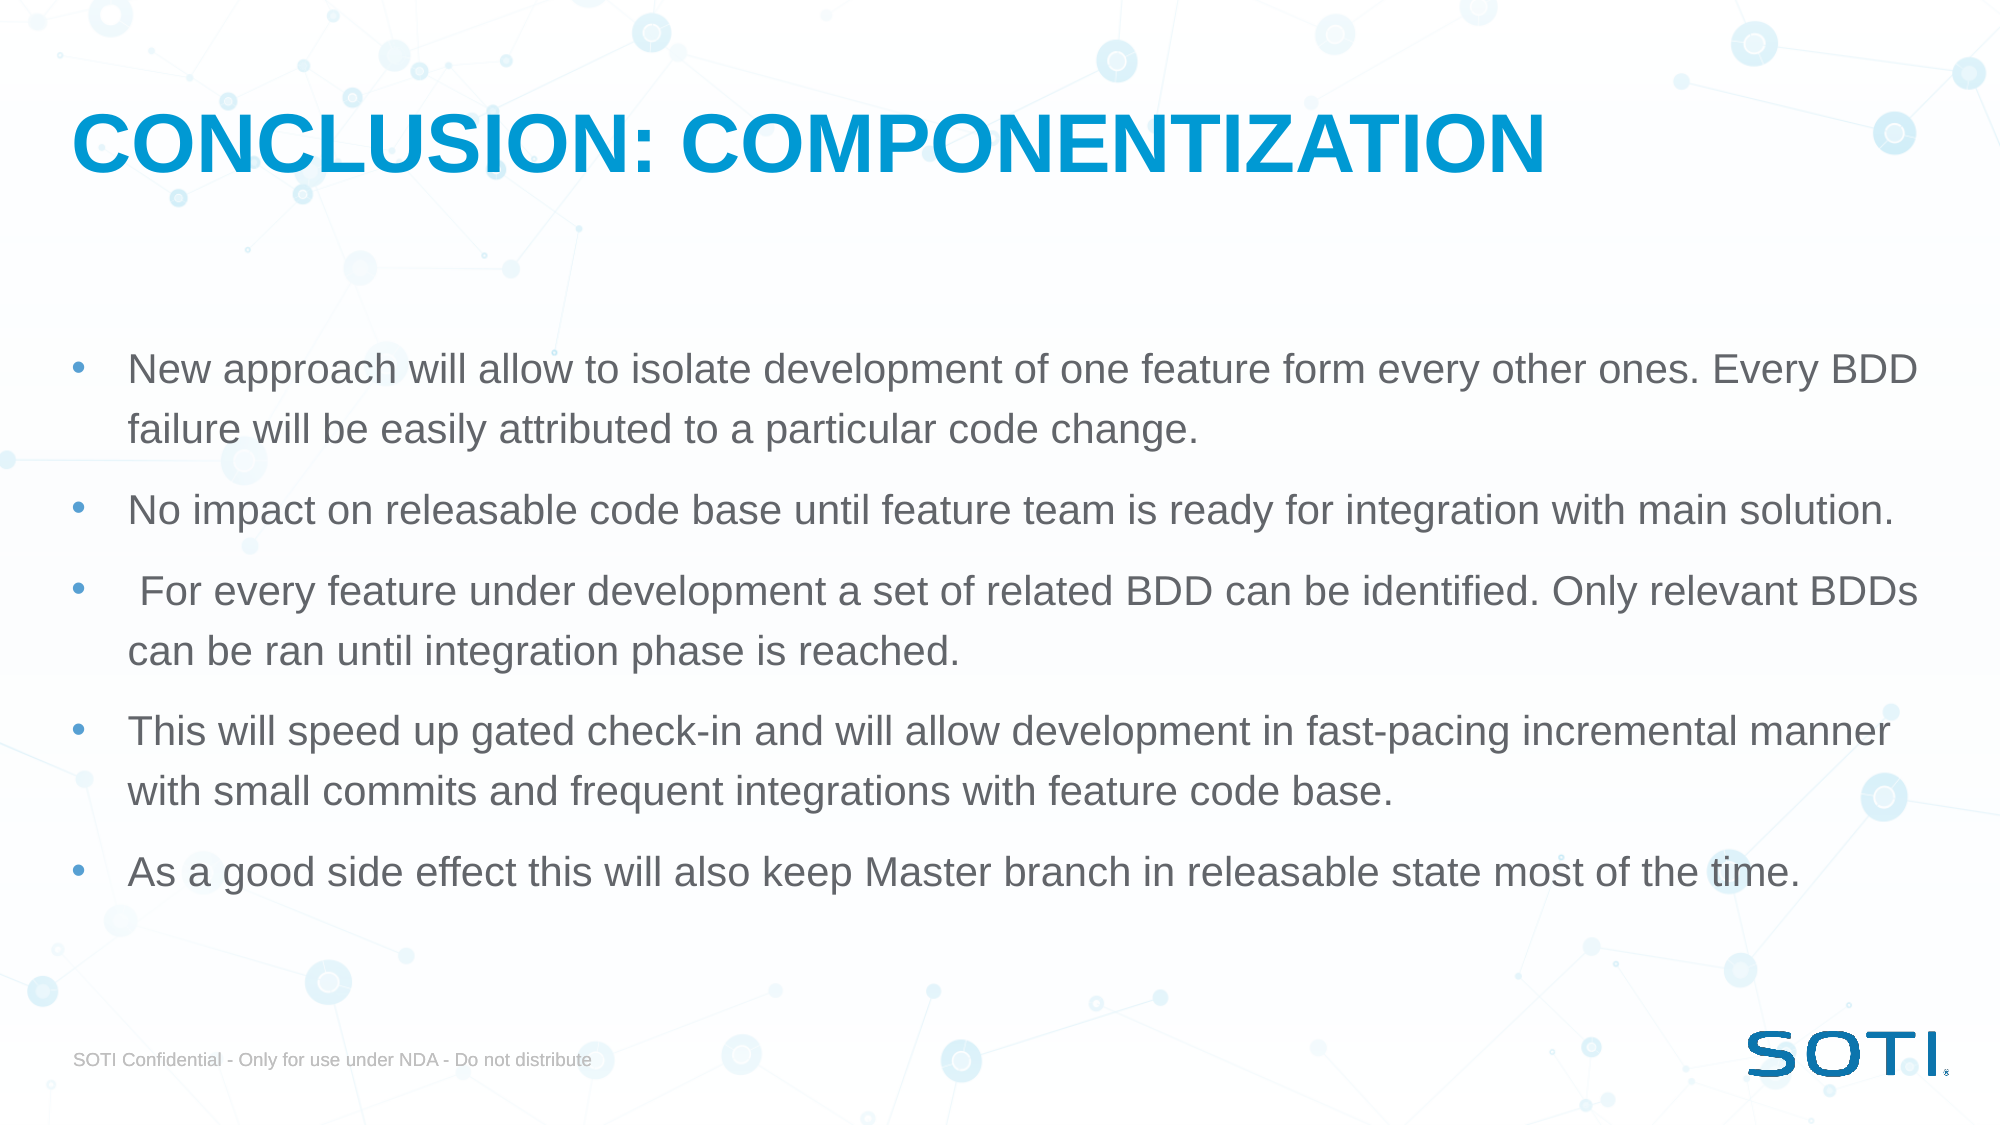

# Conclusion: Componentization
New approach will allow to isolate development of one feature form every other ones. Every BDD failure will be easily attributed to a particular code change.
No impact on releasable code base until feature team is ready for integration with main solution.
 For every feature under development a set of related BDD can be identified. Only relevant BDDs can be ran until integration phase is reached.
This will speed up gated check-in and will allow development in fast-pacing incremental manner with small commits and frequent integrations with feature code base.
As a good side effect this will also keep Master branch in releasable state most of the time.